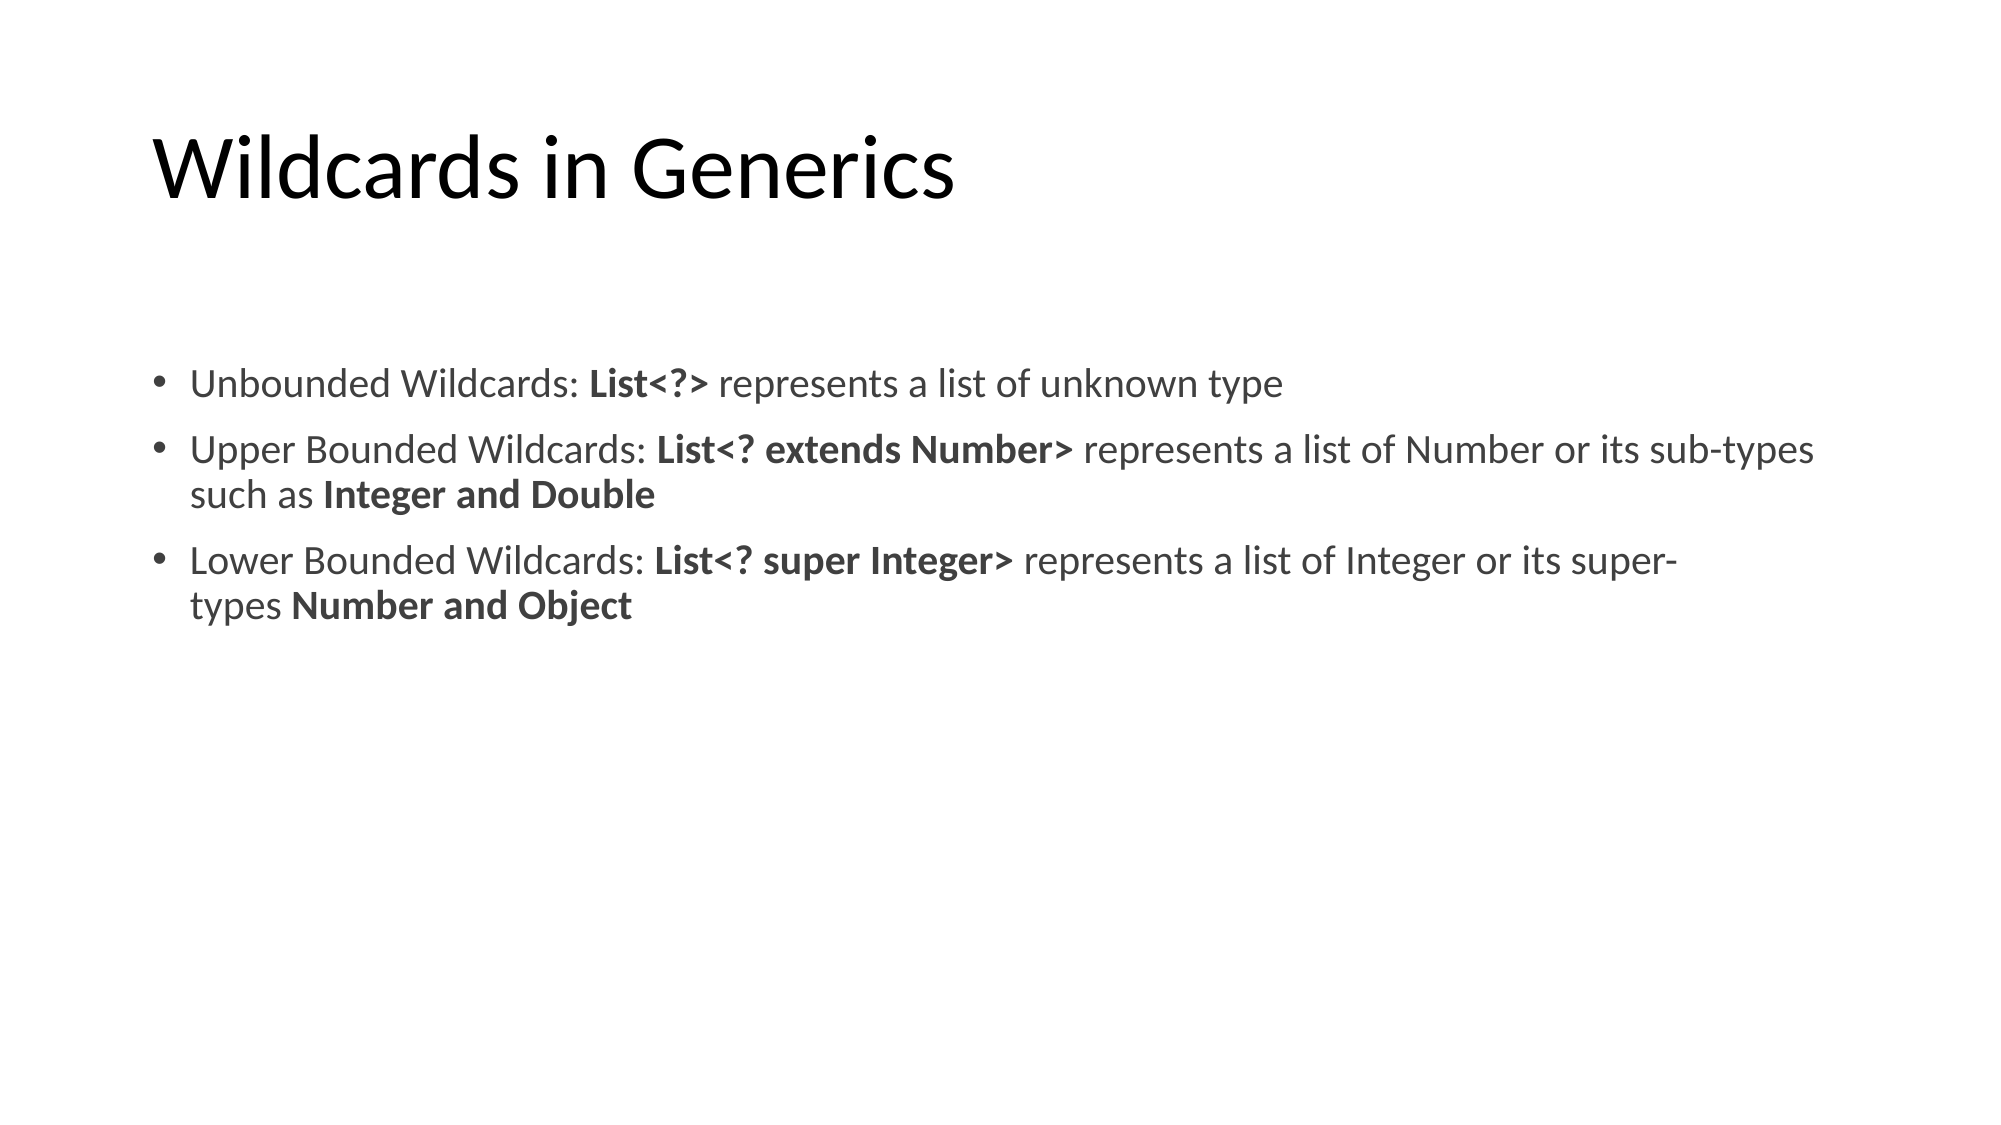

# Wildcards in Generics
Unbounded Wildcards: List<?> represents a list of unknown type
Upper Bounded Wildcards: List<? extends Number> represents a list of Number or its sub-types such as Integer and Double
Lower Bounded Wildcards: List<? super Integer> represents a list of Integer or its super-types Number and Object